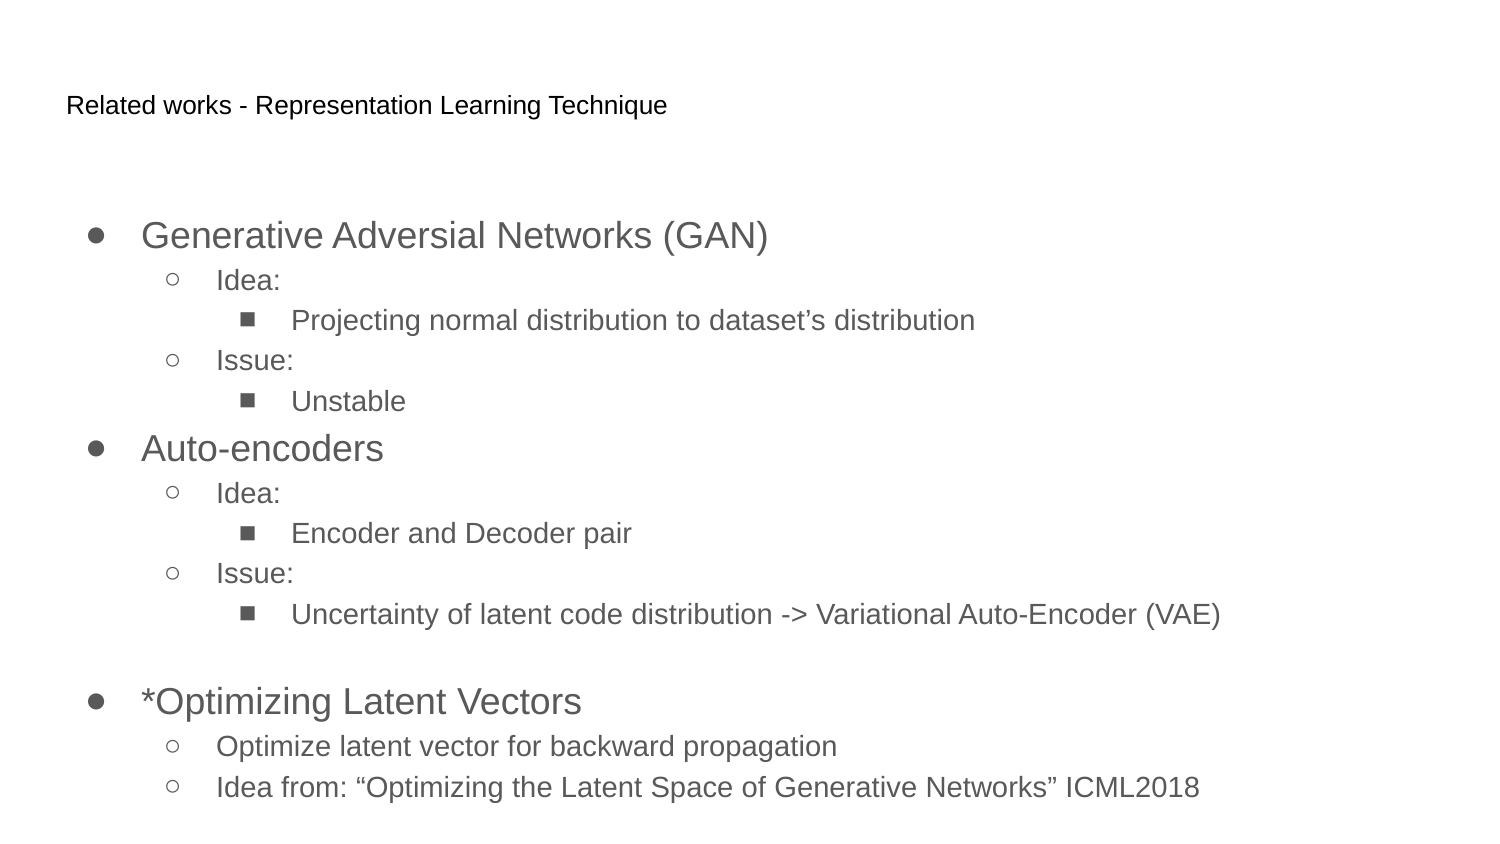

# Related works - Representation Learning Technique
Generative Adversial Networks (GAN)
Idea:
Projecting normal distribution to dataset’s distribution
Issue:
Unstable
Auto-encoders
Idea:
Encoder and Decoder pair
Issue:
Uncertainty of latent code distribution -> Variational Auto-Encoder (VAE)

*Optimizing Latent Vectors
Optimize latent vector for backward propagation
Idea from: “Optimizing the Latent Space of Generative Networks” ICML2018